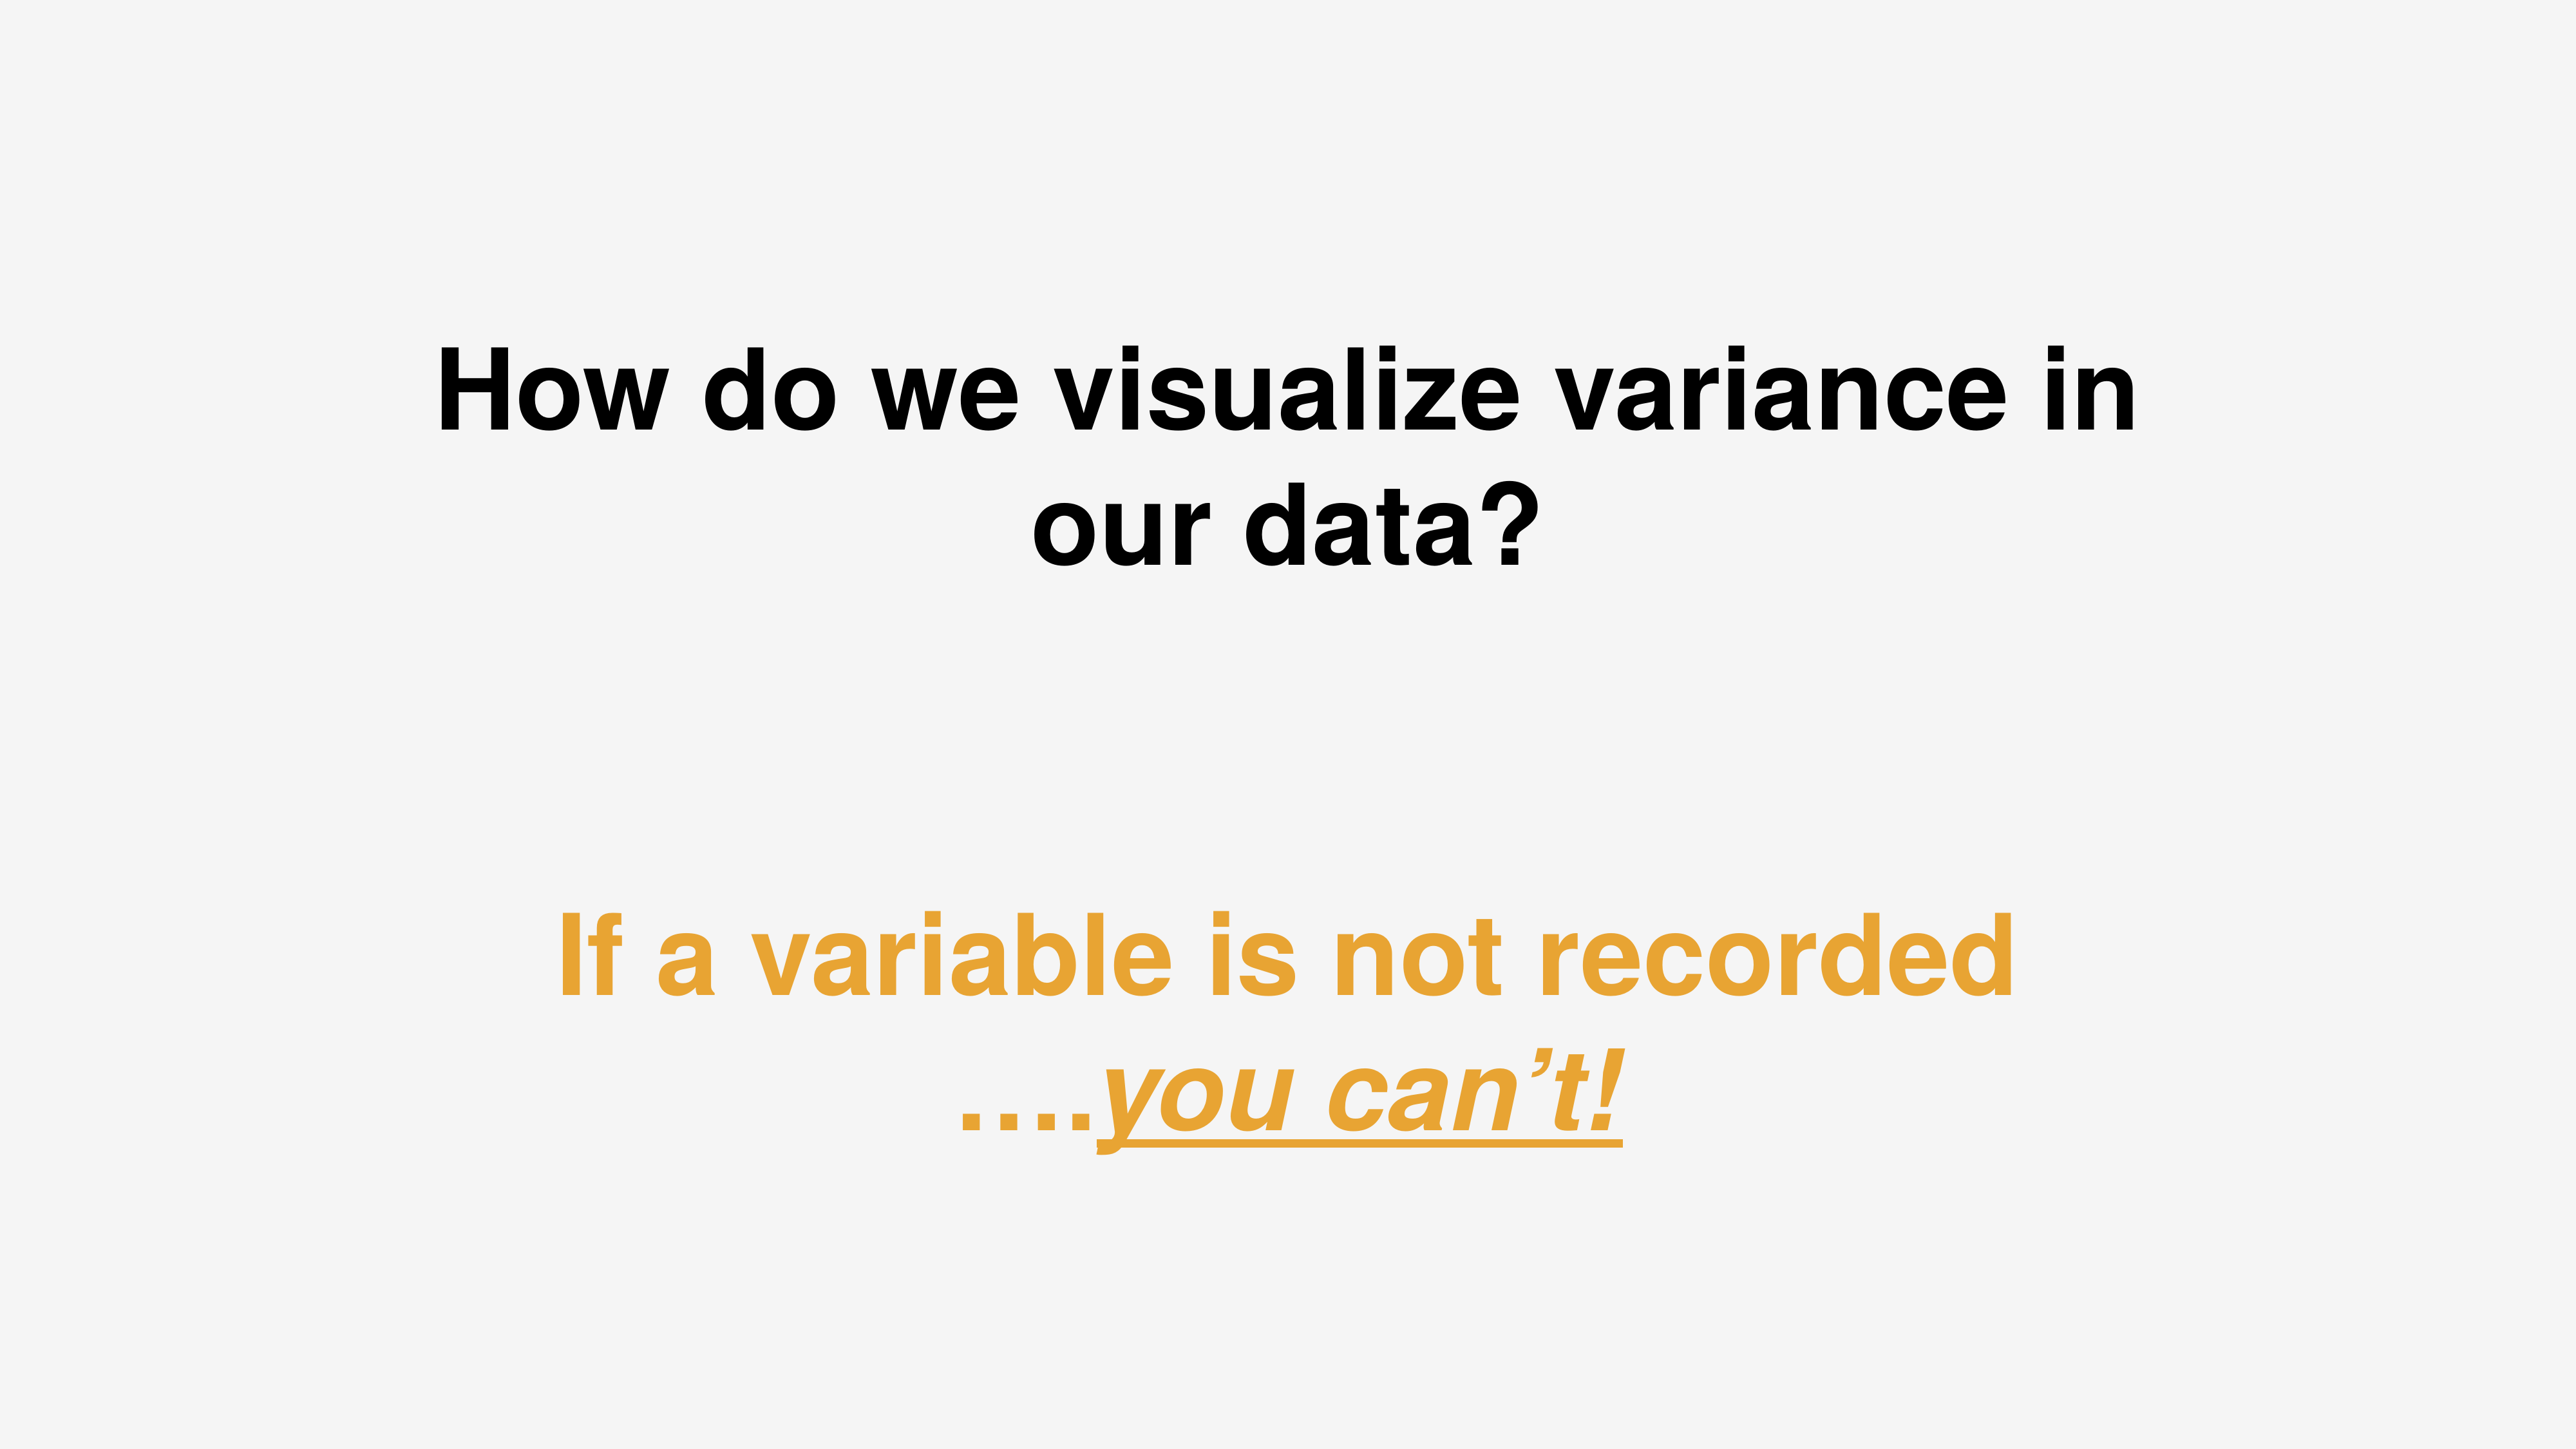

How do we visualize variance in our data?
If a variable is not recorded
….you can’t!